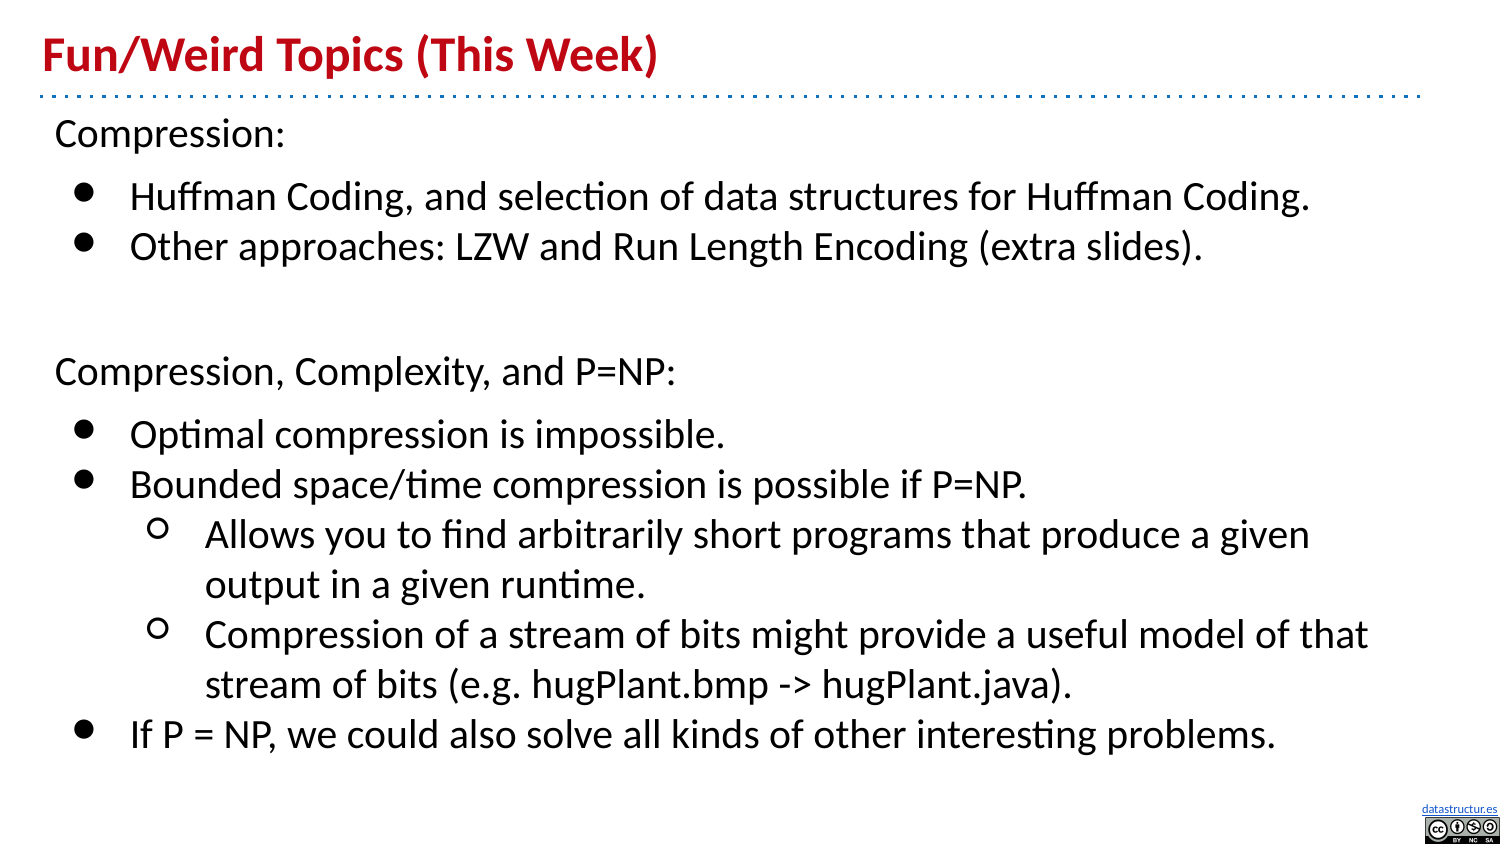

# Fun/Weird Topics (This Week)
Compression:
Huffman Coding, and selection of data structures for Huffman Coding.
Other approaches: LZW and Run Length Encoding (extra slides).

Compression, Complexity, and P=NP:
Optimal compression is impossible.
Bounded space/time compression is possible if P=NP.
Allows you to find arbitrarily short programs that produce a given output in a given runtime.
Compression of a stream of bits might provide a useful model of that stream of bits (e.g. hugPlant.bmp -> hugPlant.java).
If P = NP, we could also solve all kinds of other interesting problems.